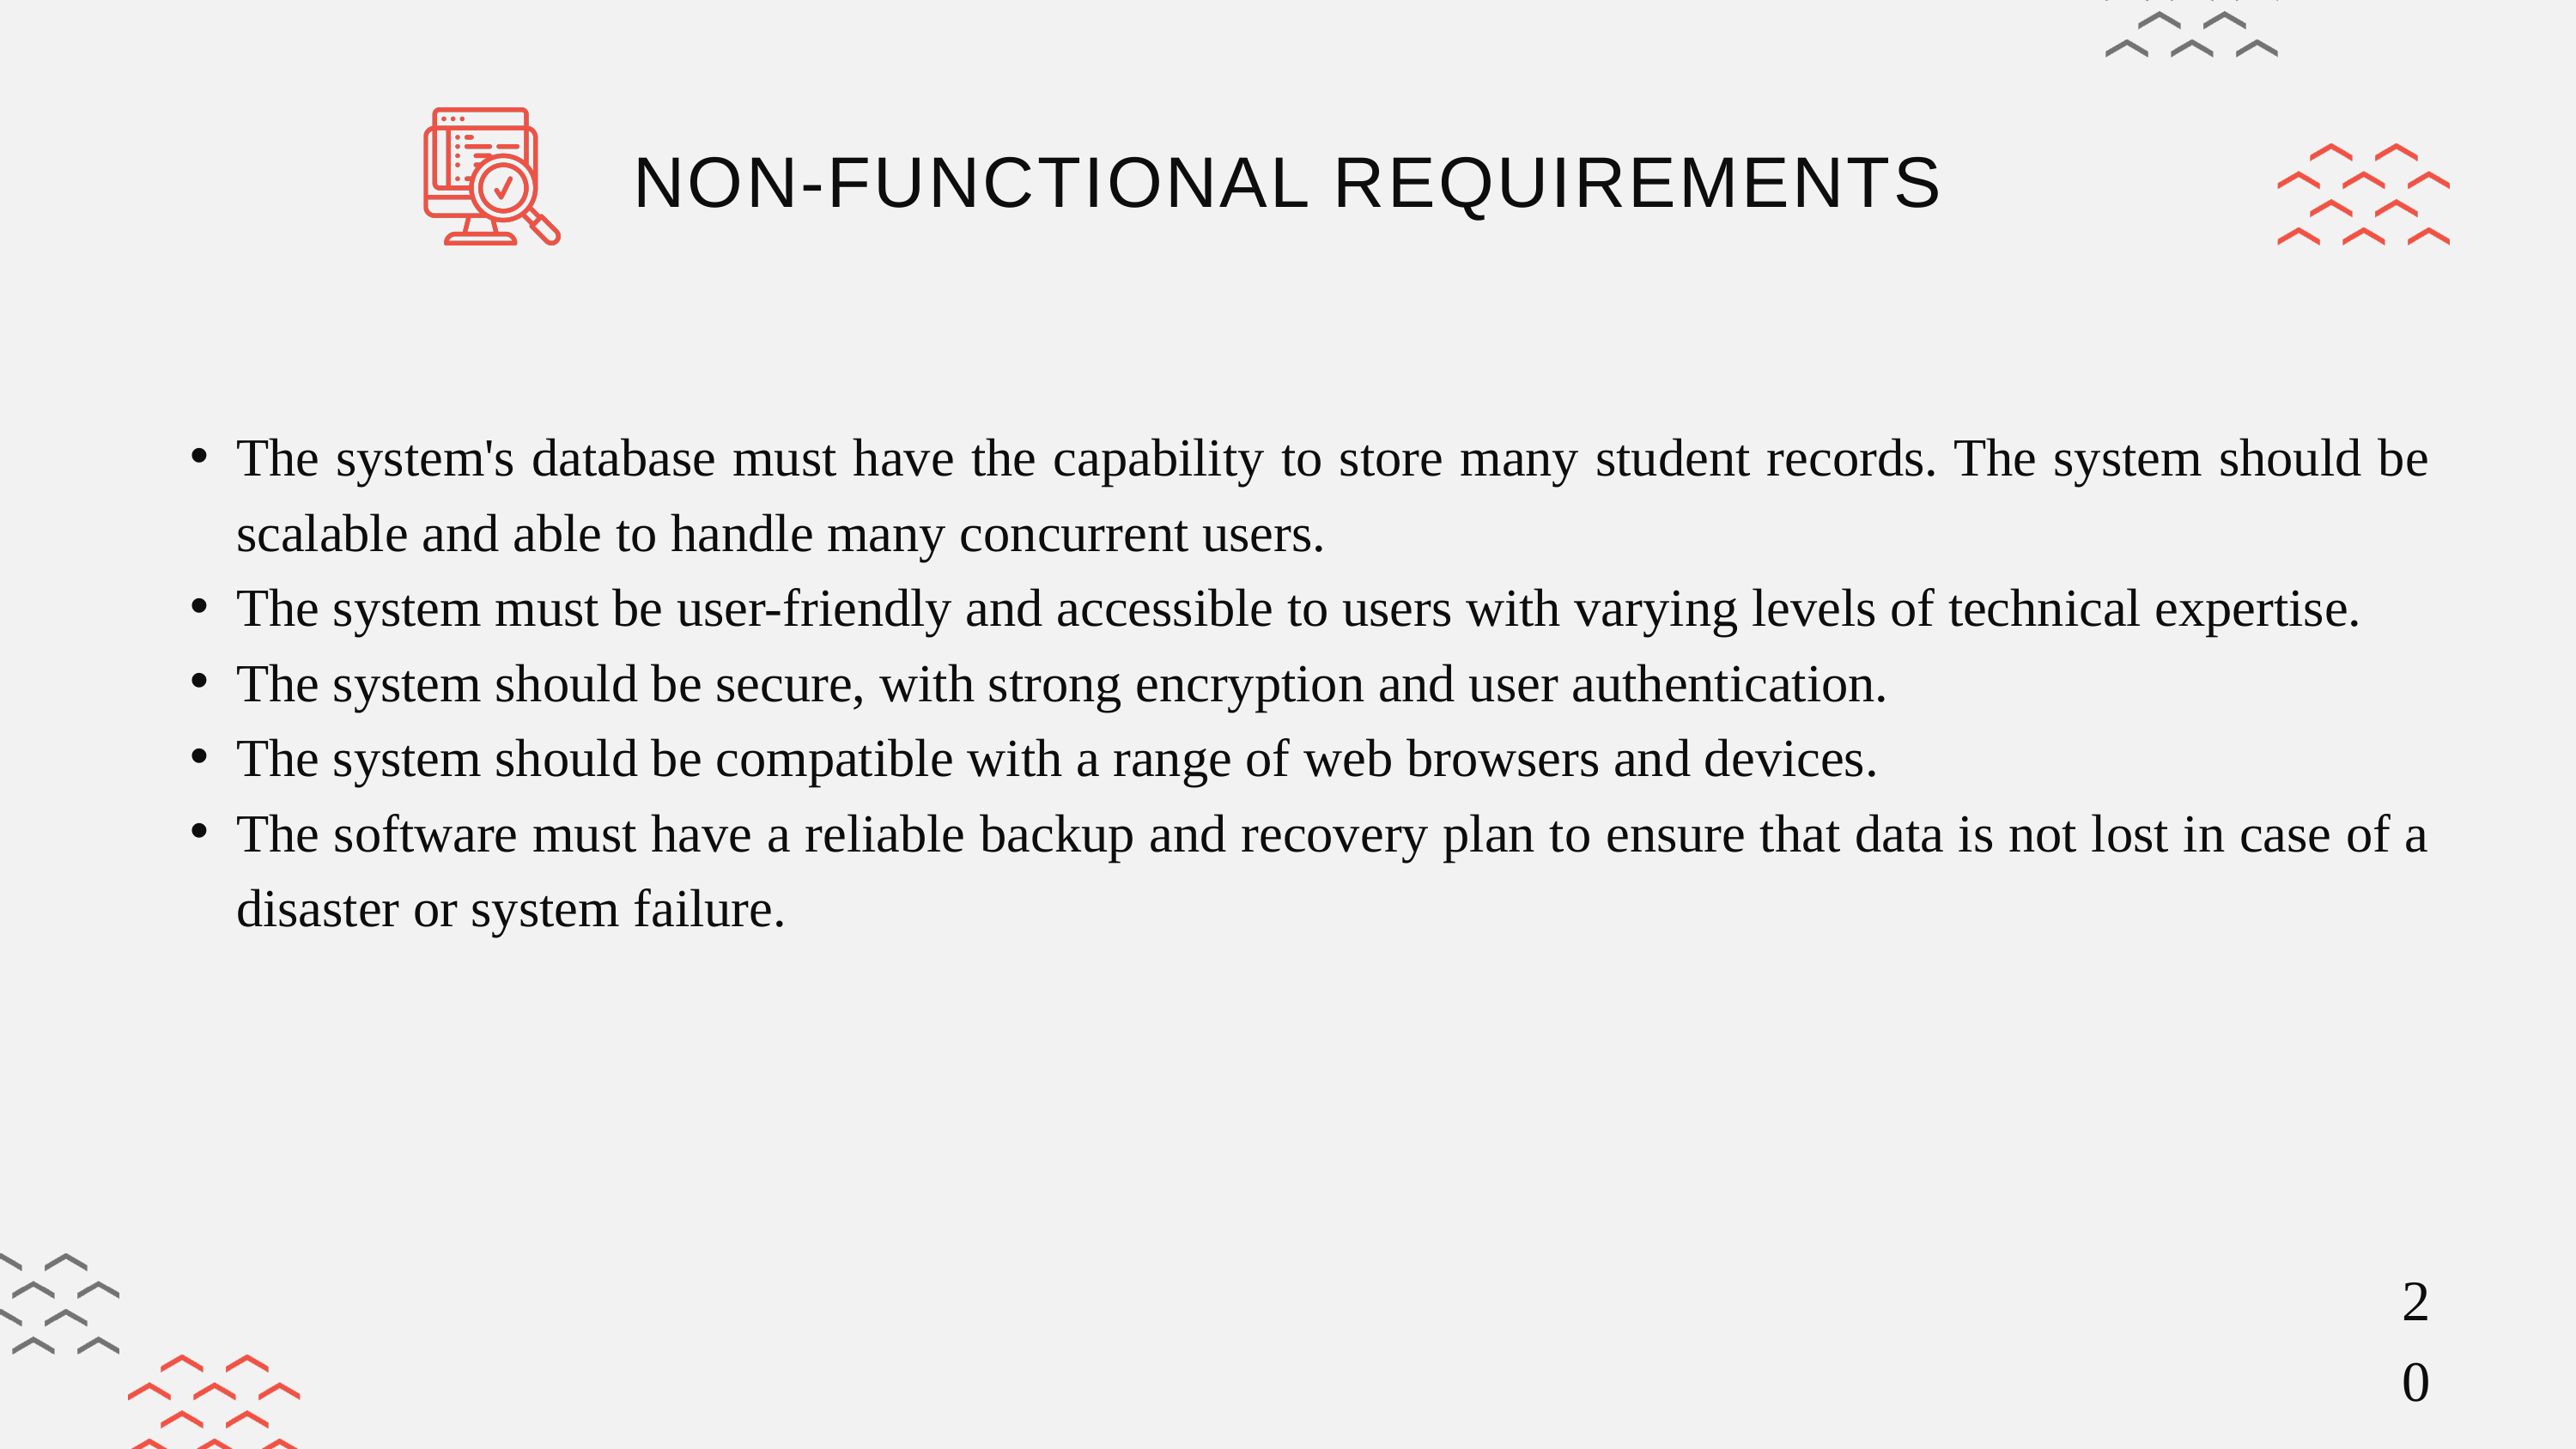

NON-FUNCTIONAL REQUIREMENTS

The system's database must have the capability to store many student records. The system should be scalable and able to handle many concurrent users.
The system must be user-friendly and accessible to users with varying levels of technical expertise.
The system should be secure, with strong encryption and user authentication.
The system should be compatible with a range of web browsers and devices.
The software must have a reliable backup and recovery plan to ensure that data is not lost in case of a disaster or system failure.
20